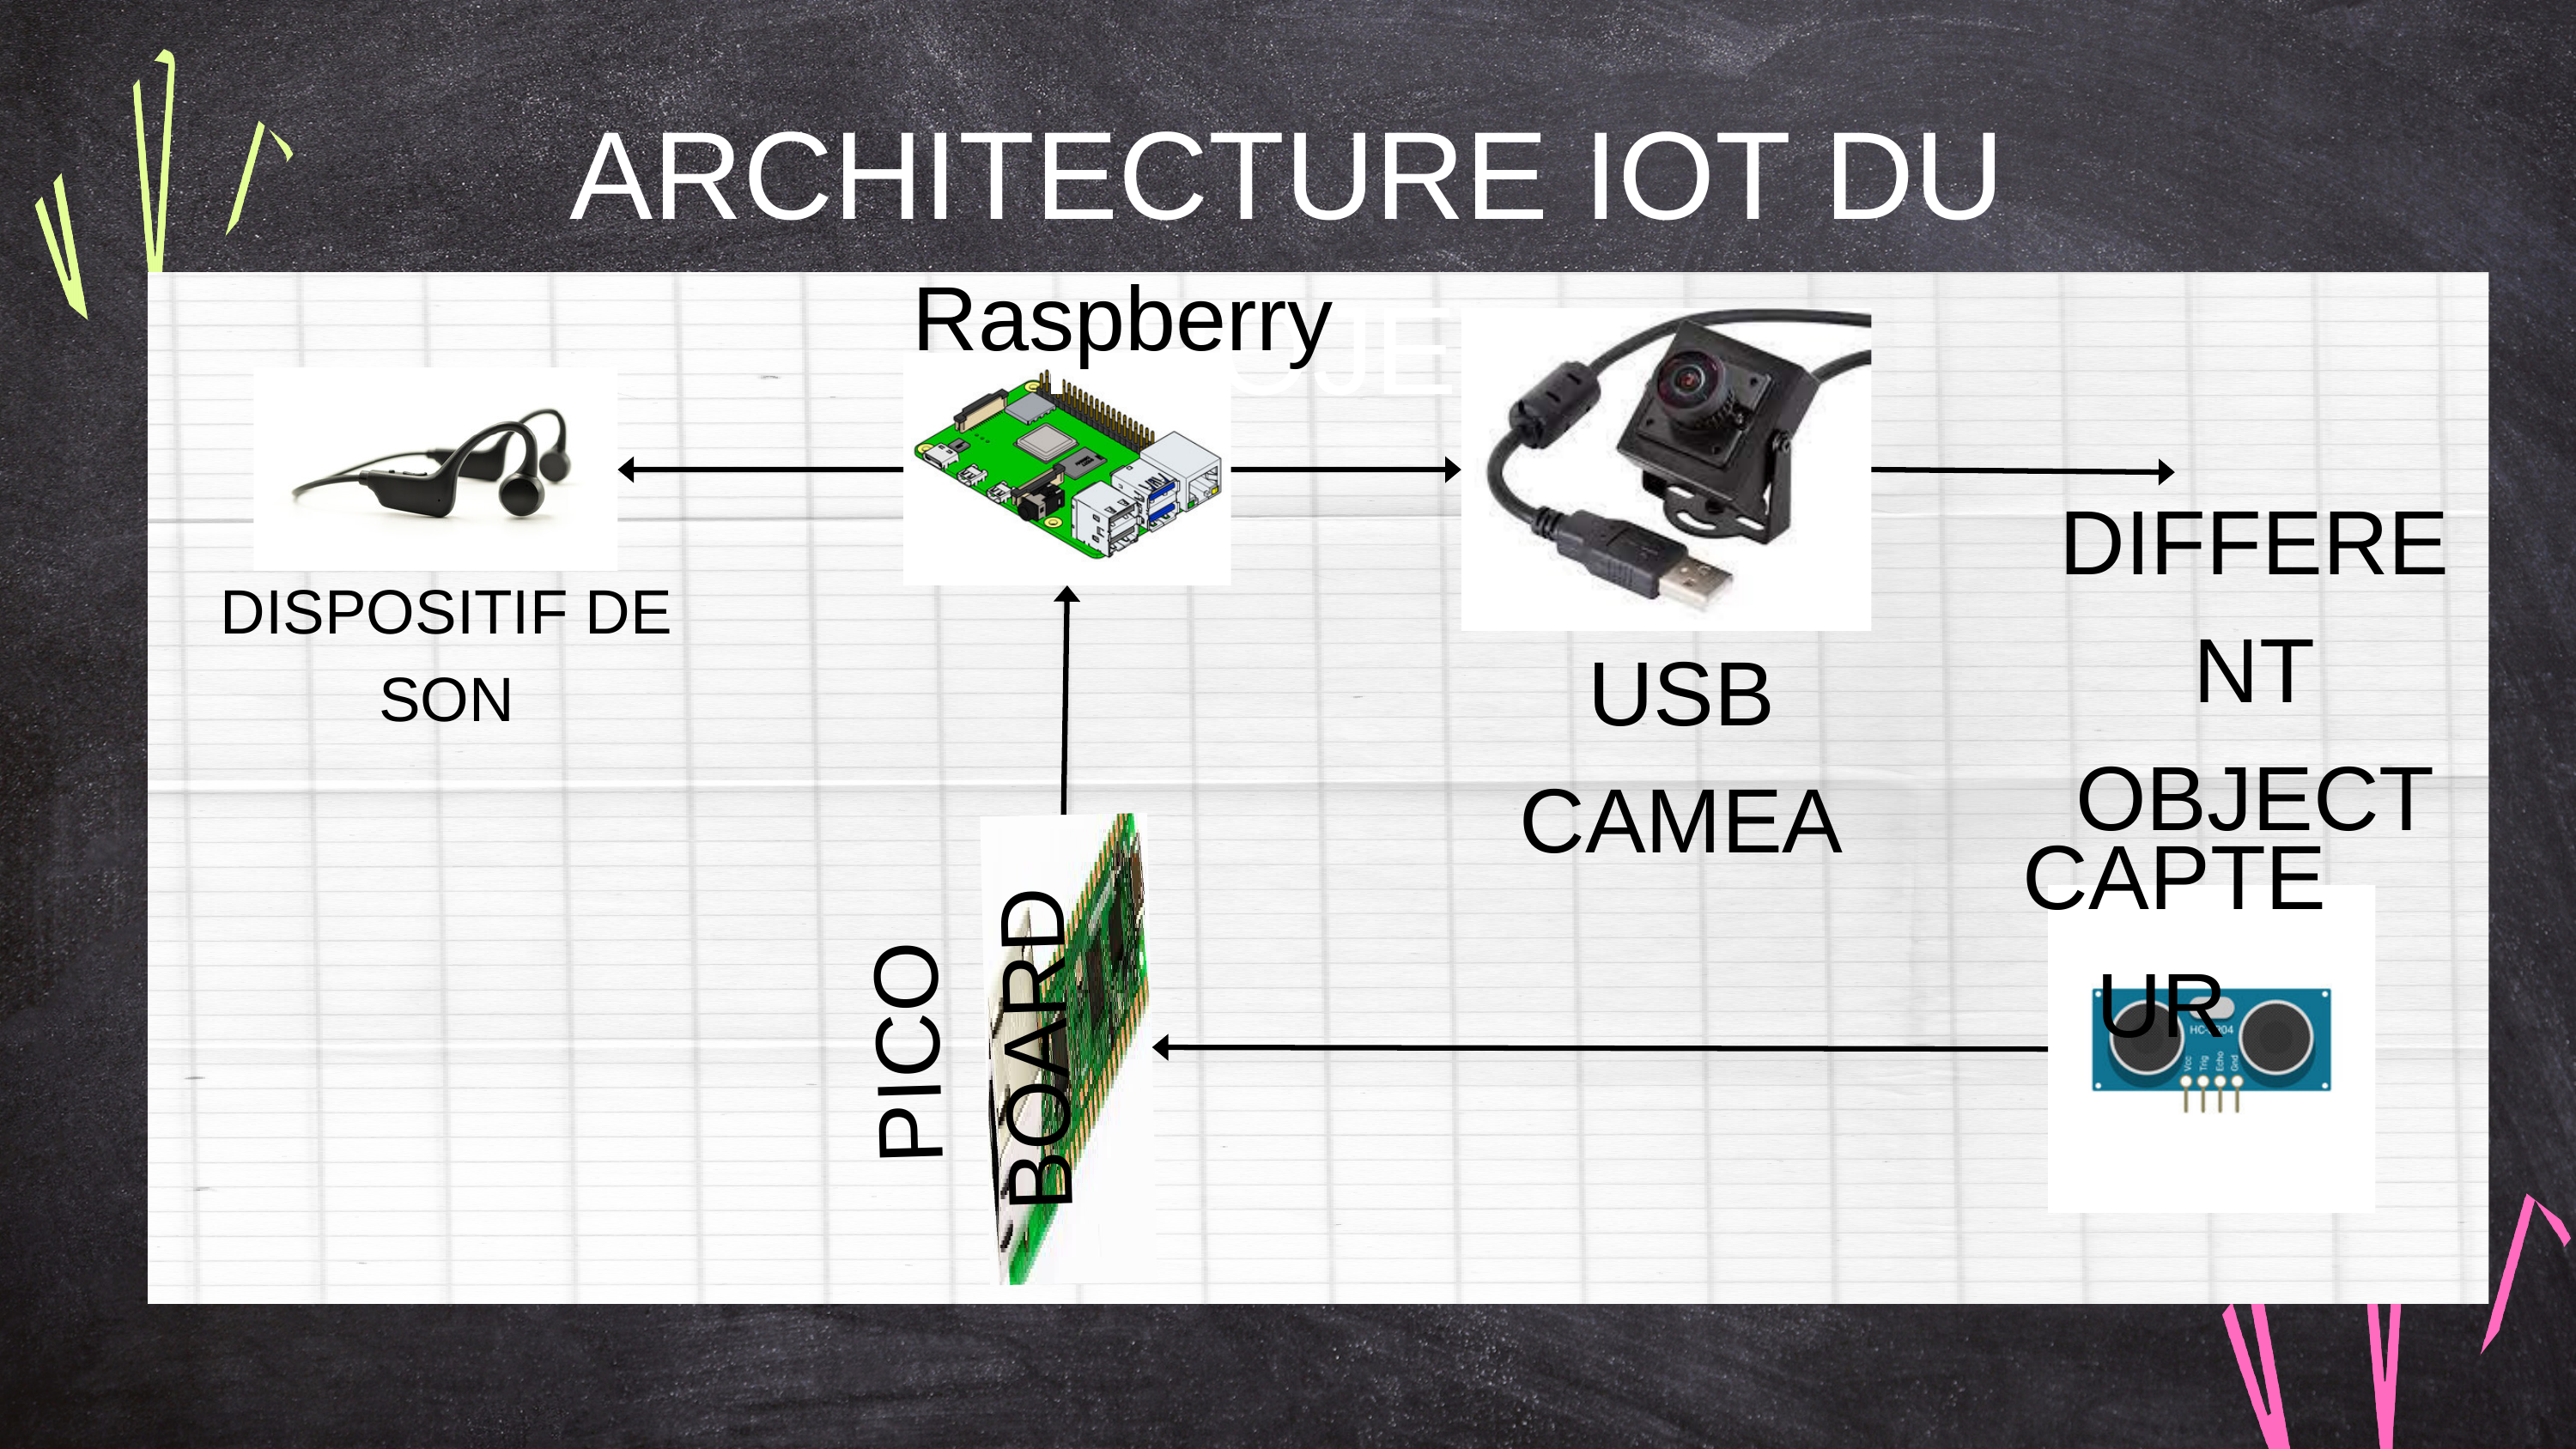

ARCHITECTURE IOT DU PROJET

Raspberry

 DIFFERENT
 OBJECT

DISPOSITIF DE SON

USB CAMEA
CAPTEUR

PICO BOARD